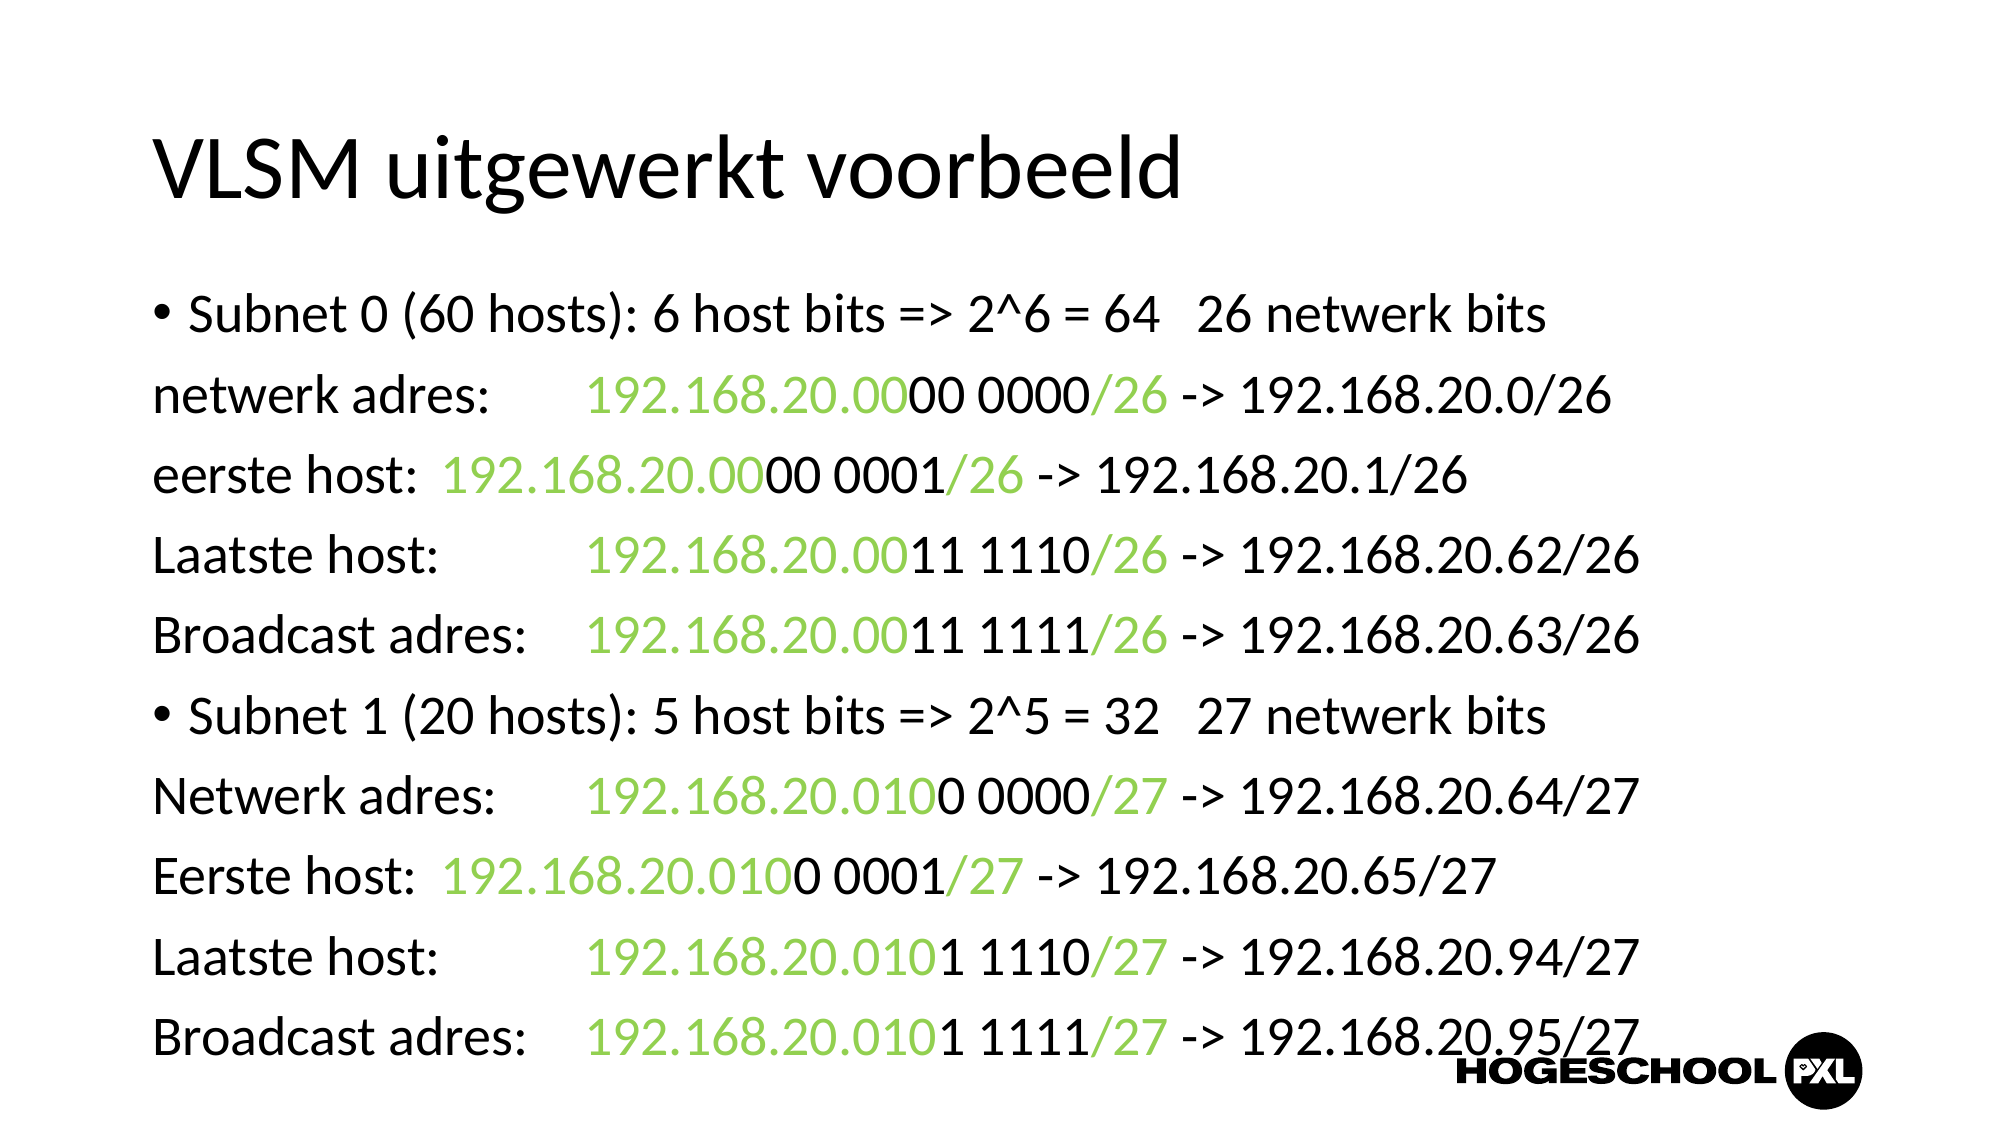

# VLSM uitgewerkt voorbeeld
Subnet 0 (60 hosts): 6 host bits => 2^6 = 64	26 netwerk bits
netwerk adres: 	192.168.20.0000 0000/26 -> 192.168.20.0/26
eerste host:		192.168.20.0000 0001/26 -> 192.168.20.1/26
Laatste host: 	192.168.20.0011 1110/26 -> 192.168.20.62/26
Broadcast adres:	192.168.20.0011 1111/26 -> 192.168.20.63/26
Subnet 1 (20 hosts): 5 host bits => 2^5 = 32	27 netwerk bits
Netwerk adres:	192.168.20.0100 0000/27 -> 192.168.20.64/27
Eerste host:		192.168.20.0100 0001/27 -> 192.168.20.65/27
Laatste host: 	192.168.20.0101 1110/27 -> 192.168.20.94/27
Broadcast adres:	192.168.20.0101 1111/27 -> 192.168.20.95/27